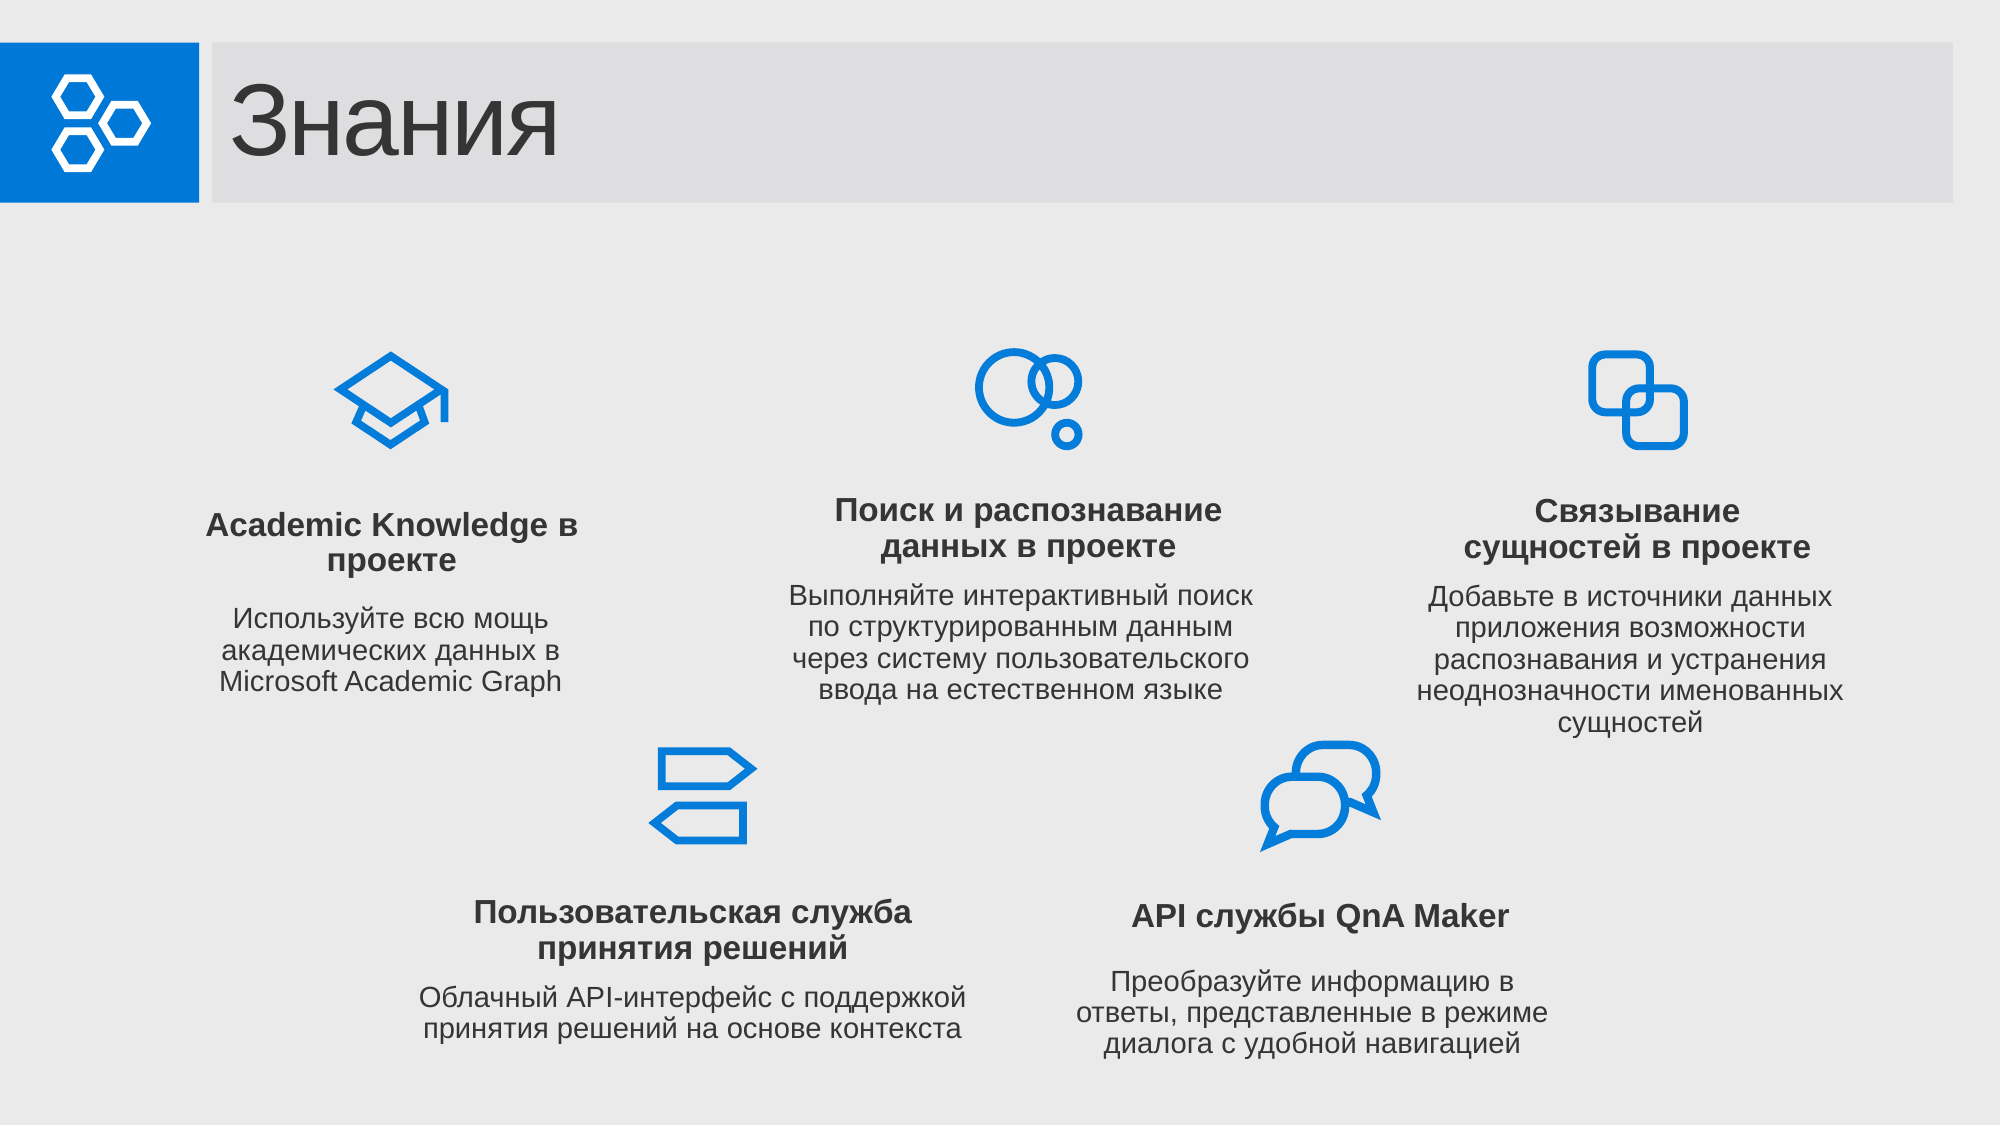

Знания

Поиск и распознавание данных в проекте
Связывание сущностей в проекте
Academic Knowledge в проекте
Выполняйте интерактивный поиск по структурированным данным через систему пользовательского ввода на естественном языке
Добавьте в источники данных приложения возможности распознавания и устранения неоднозначности именованных сущностей
Используйте всю мощь академических данных в Microsoft Academic Graph

Пользовательская служба принятия решений
API службы QnA Maker
Преобразуйте информацию в ответы, представленные в режиме диалога с удобной навигацией
Облачный API-интерфейс с поддержкой принятия решений на основе контекста